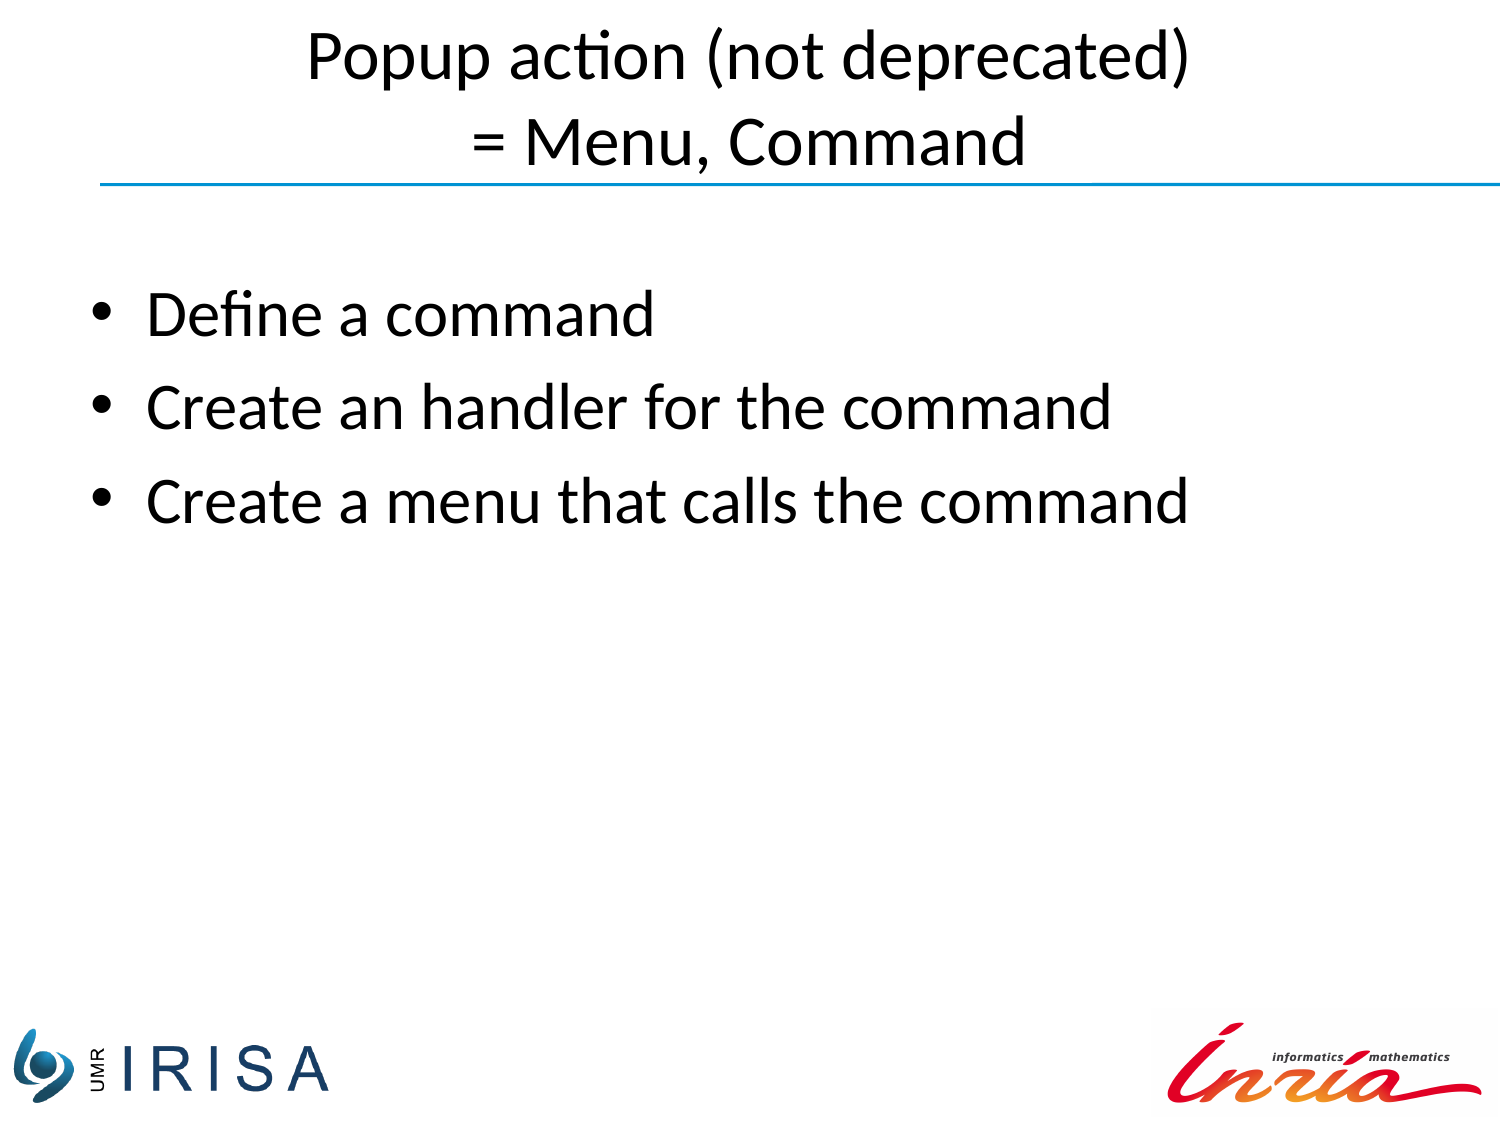

# Popup action (not deprecated) = Menu, Command
Define a command
Create an handler for the command
Create a menu that calls the command